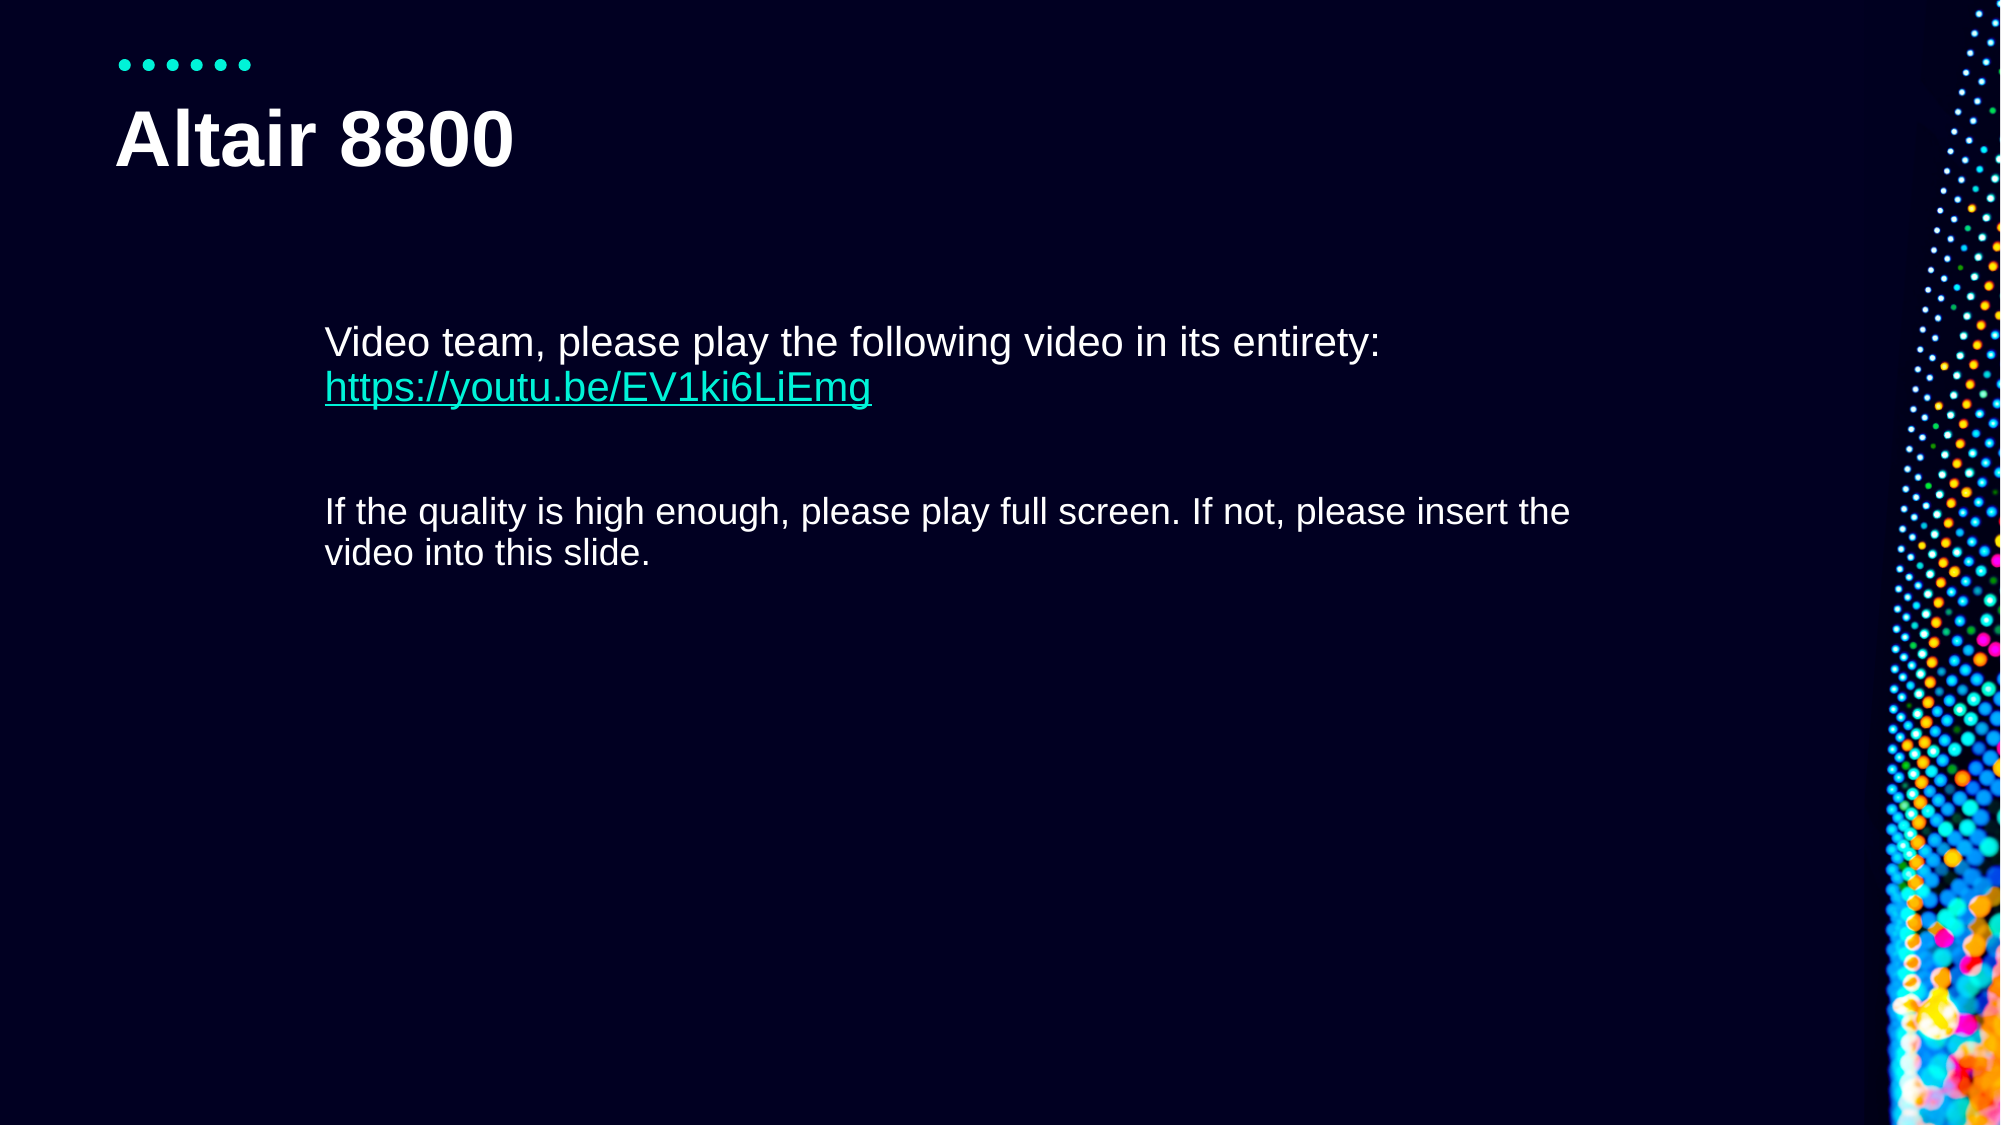

# Altair 8800
Video team, please play the following video in its entirety: https://youtu.be/EV1ki6LiEmg

If the quality is high enough, please play full screen. If not, please insert the video into this slide.